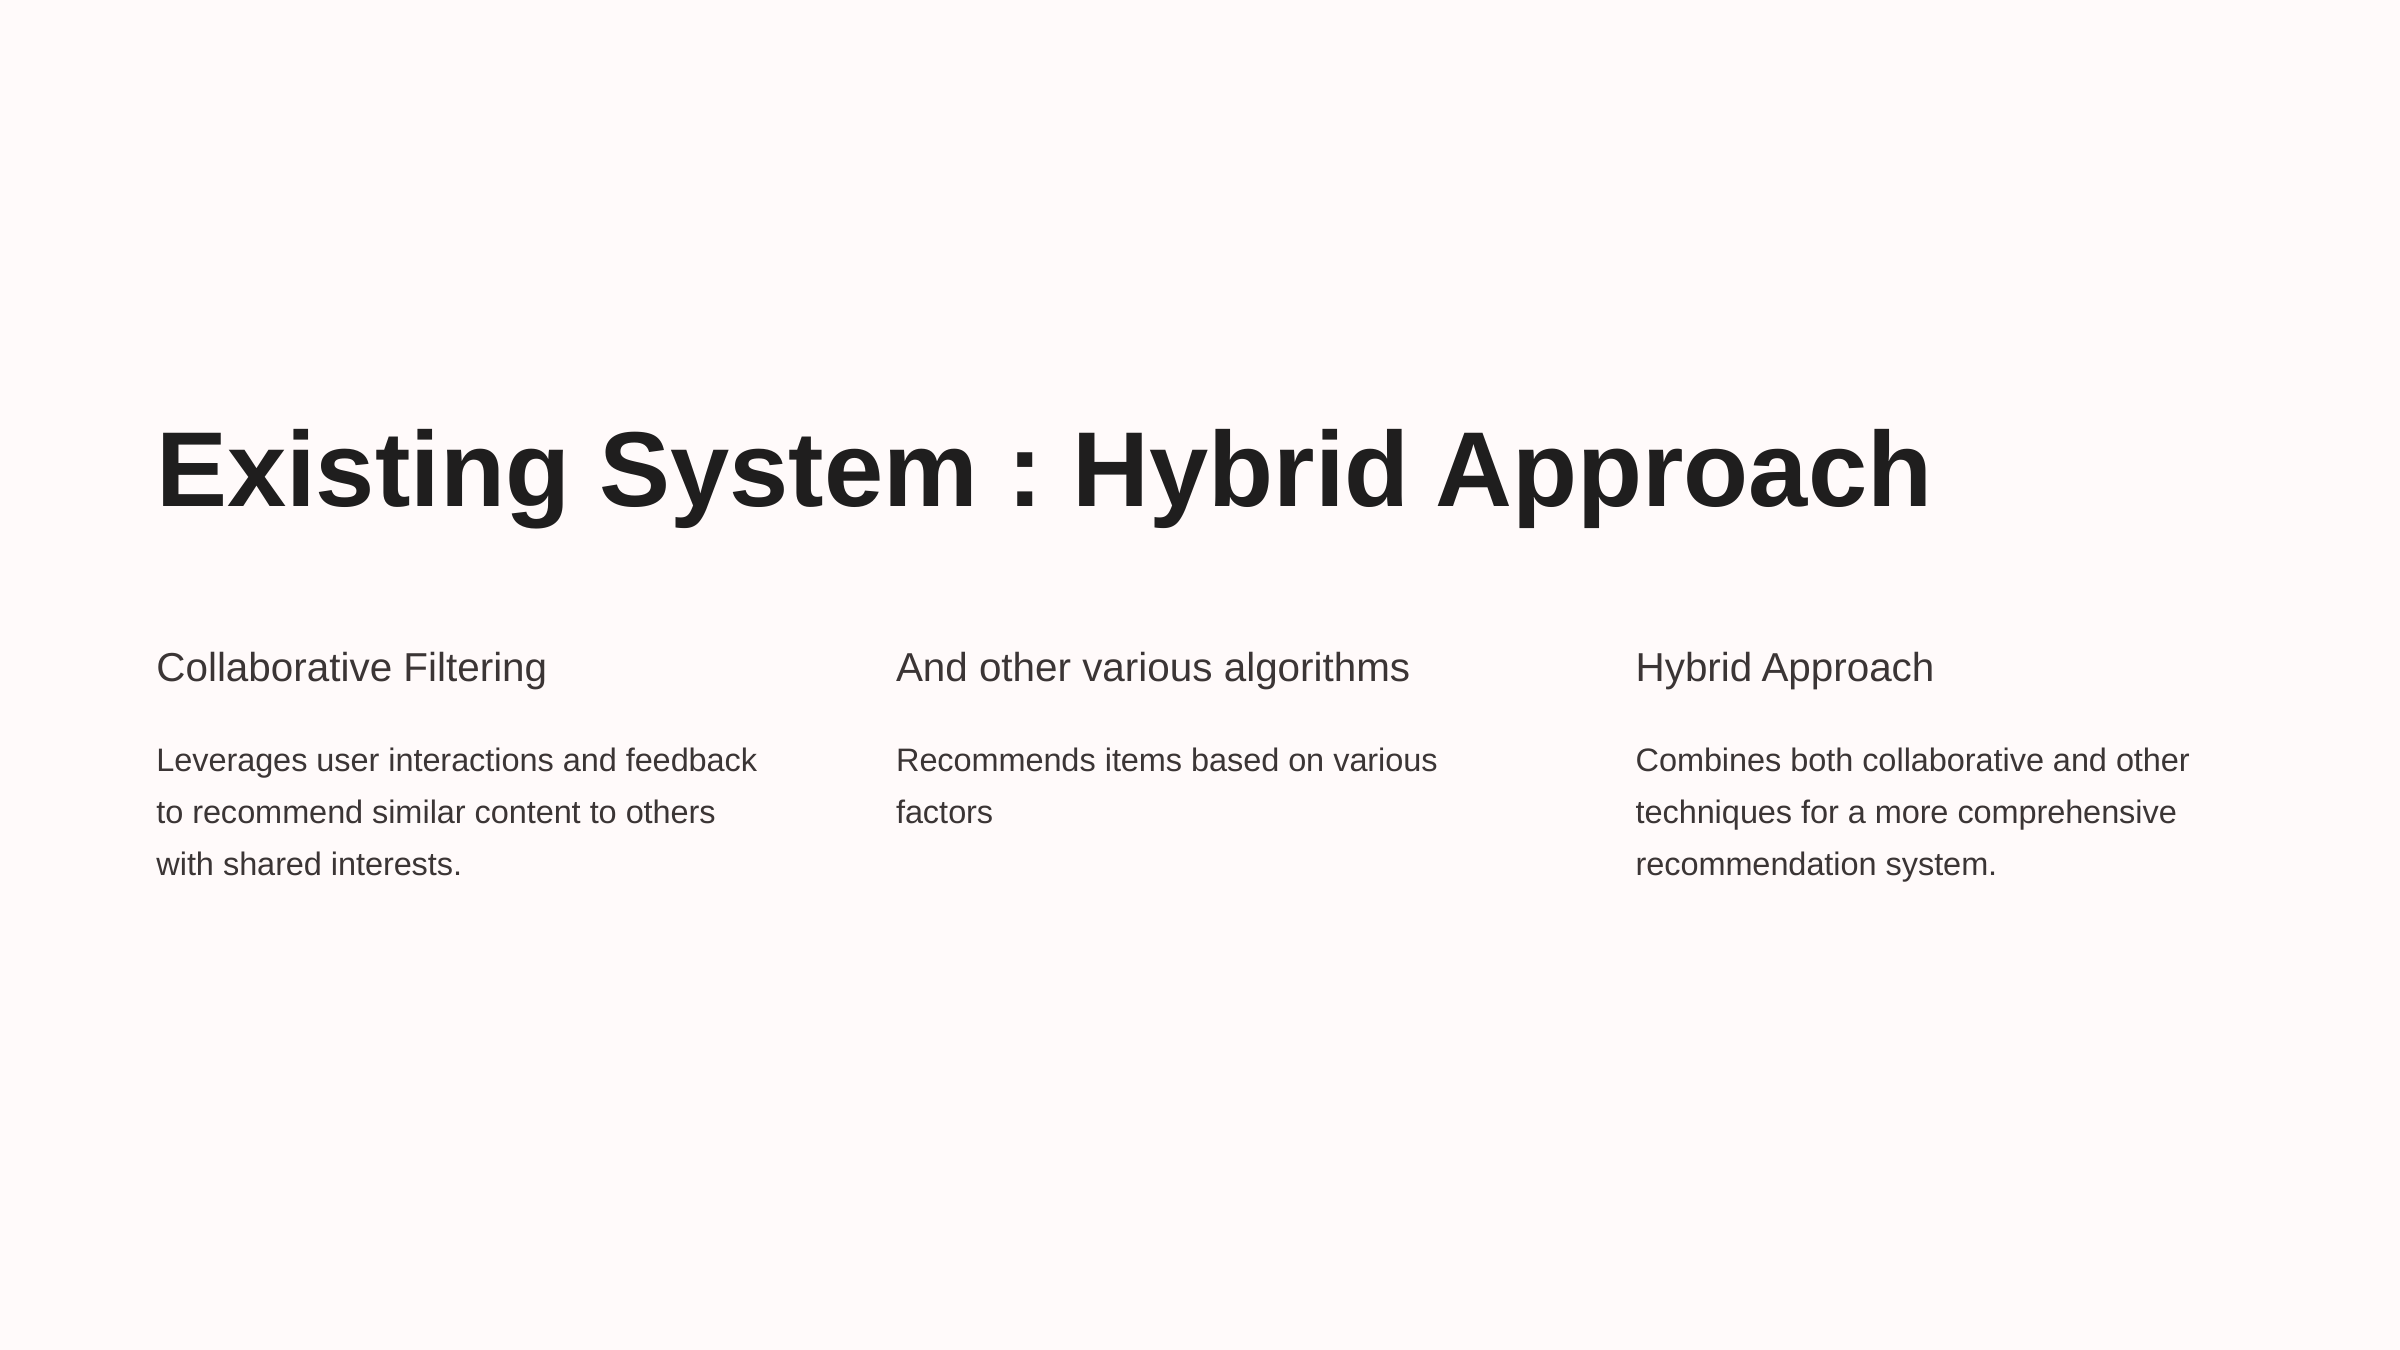

Existing System : Hybrid Approach
Collaborative Filtering
And other various algorithms
Hybrid Approach
Leverages user interactions and feedback to recommend similar content to others with shared interests.
Recommends items based on various factors
Combines both collaborative and other techniques for a more comprehensive recommendation system.